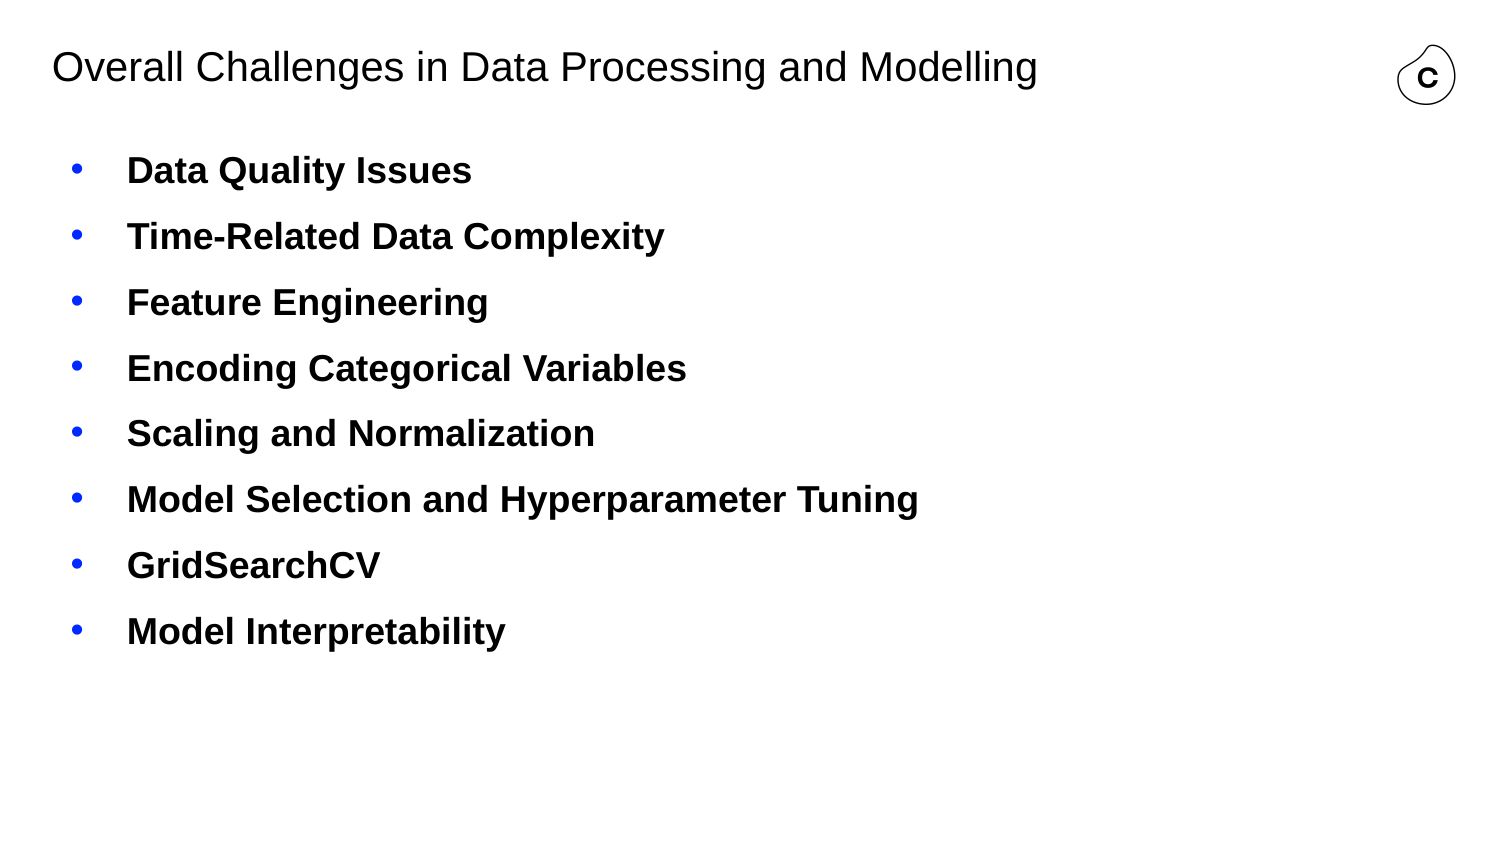

# Overall Challenges in Data Processing and Modelling
Data Quality Issues
Time-Related Data Complexity
Feature Engineering
Encoding Categorical Variables
Scaling and Normalization
Model Selection and Hyperparameter Tuning
GridSearchCV
Model Interpretability